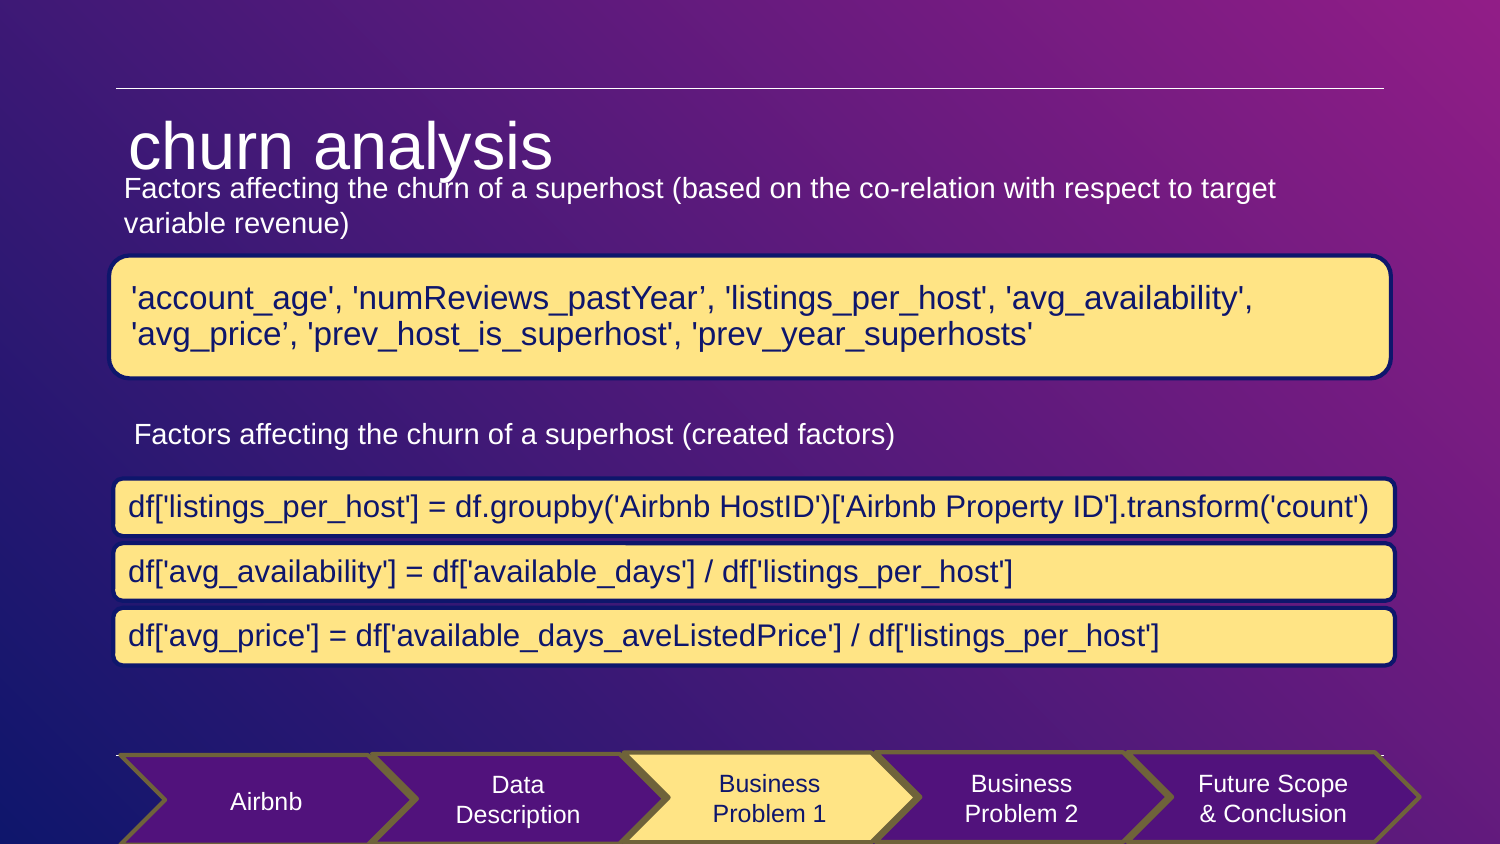

churn analysis
Factors affecting the churn of a superhost (based on the co-relation with respect to target variable revenue)
'account_age', 'numReviews_pastYear’, 'listings_per_host', 'avg_availability', 'avg_price’, 'prev_host_is_superhost', 'prev_year_superhosts'
Factors affecting the churn of a superhost (created factors)
df['listings_per_host'] = df.groupby('Airbnb HostID')['Airbnb Property ID'].transform('count')
df['avg_availability'] = df['available_days'] / df['listings_per_host']
df['avg_price'] = df['available_days_aveListedPrice'] / df['listings_per_host']
Business Problem 2
Future Scope & Conclusion
Business Problem 1
Data Description
Airbnb